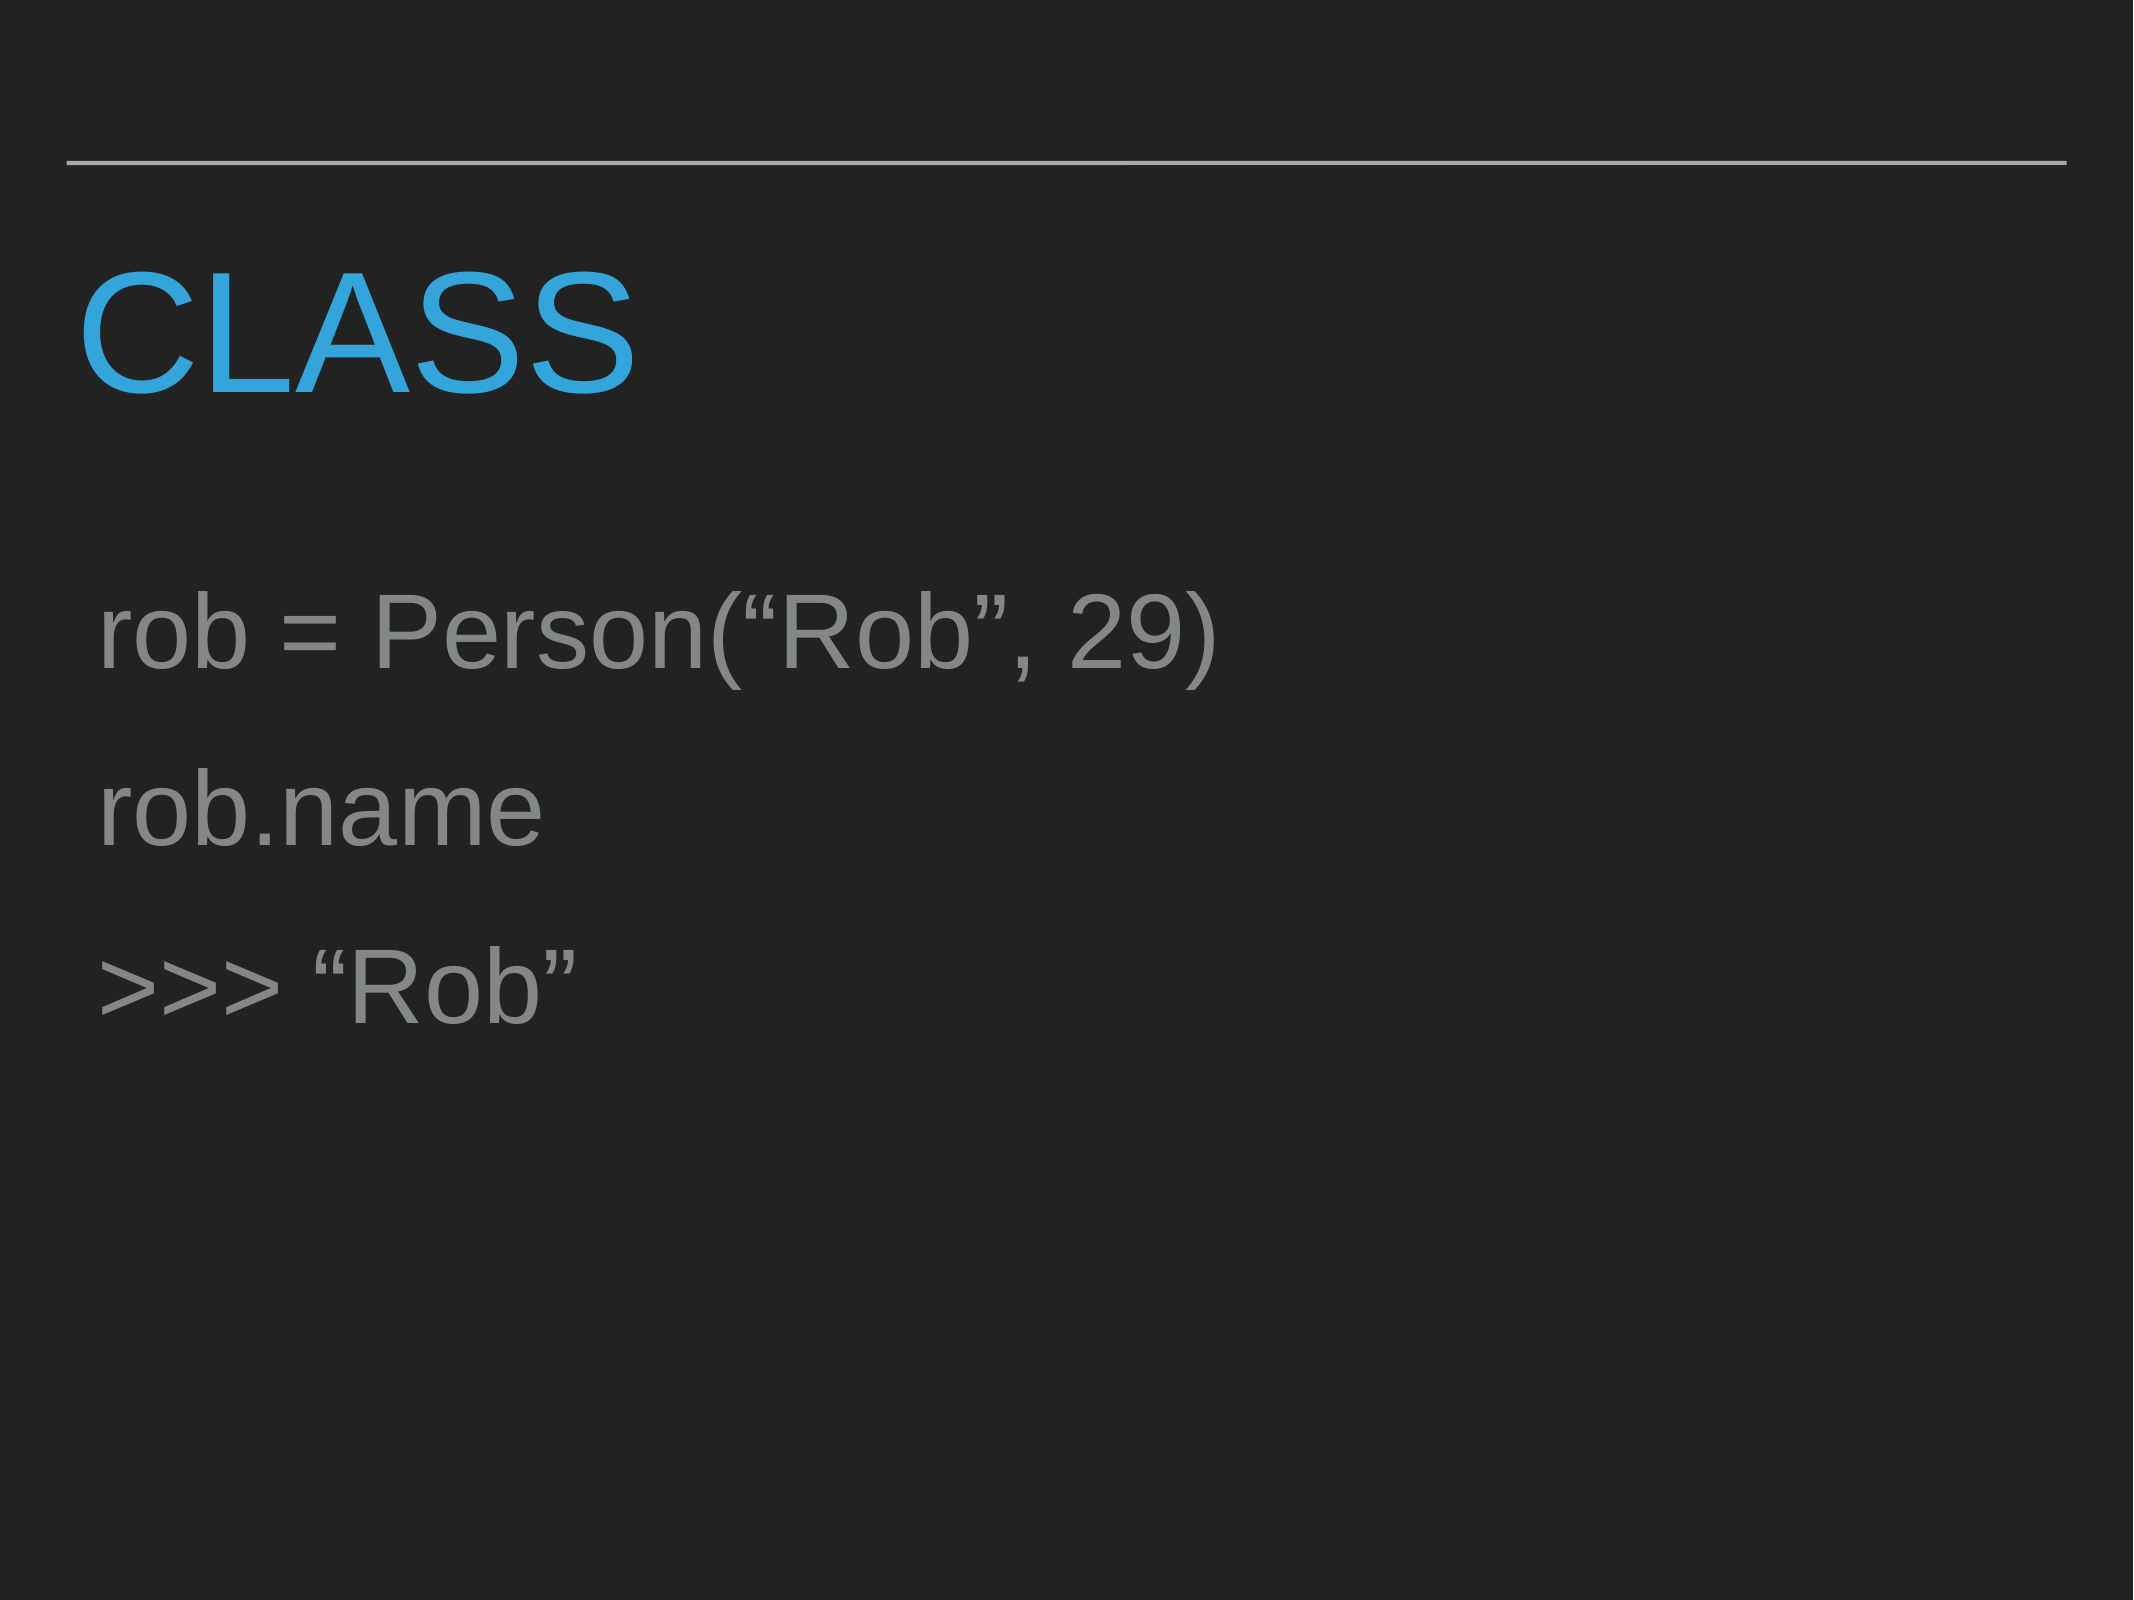

# Class
rob = Person(“Rob”, 29)
rob.name
>>> “Rob”